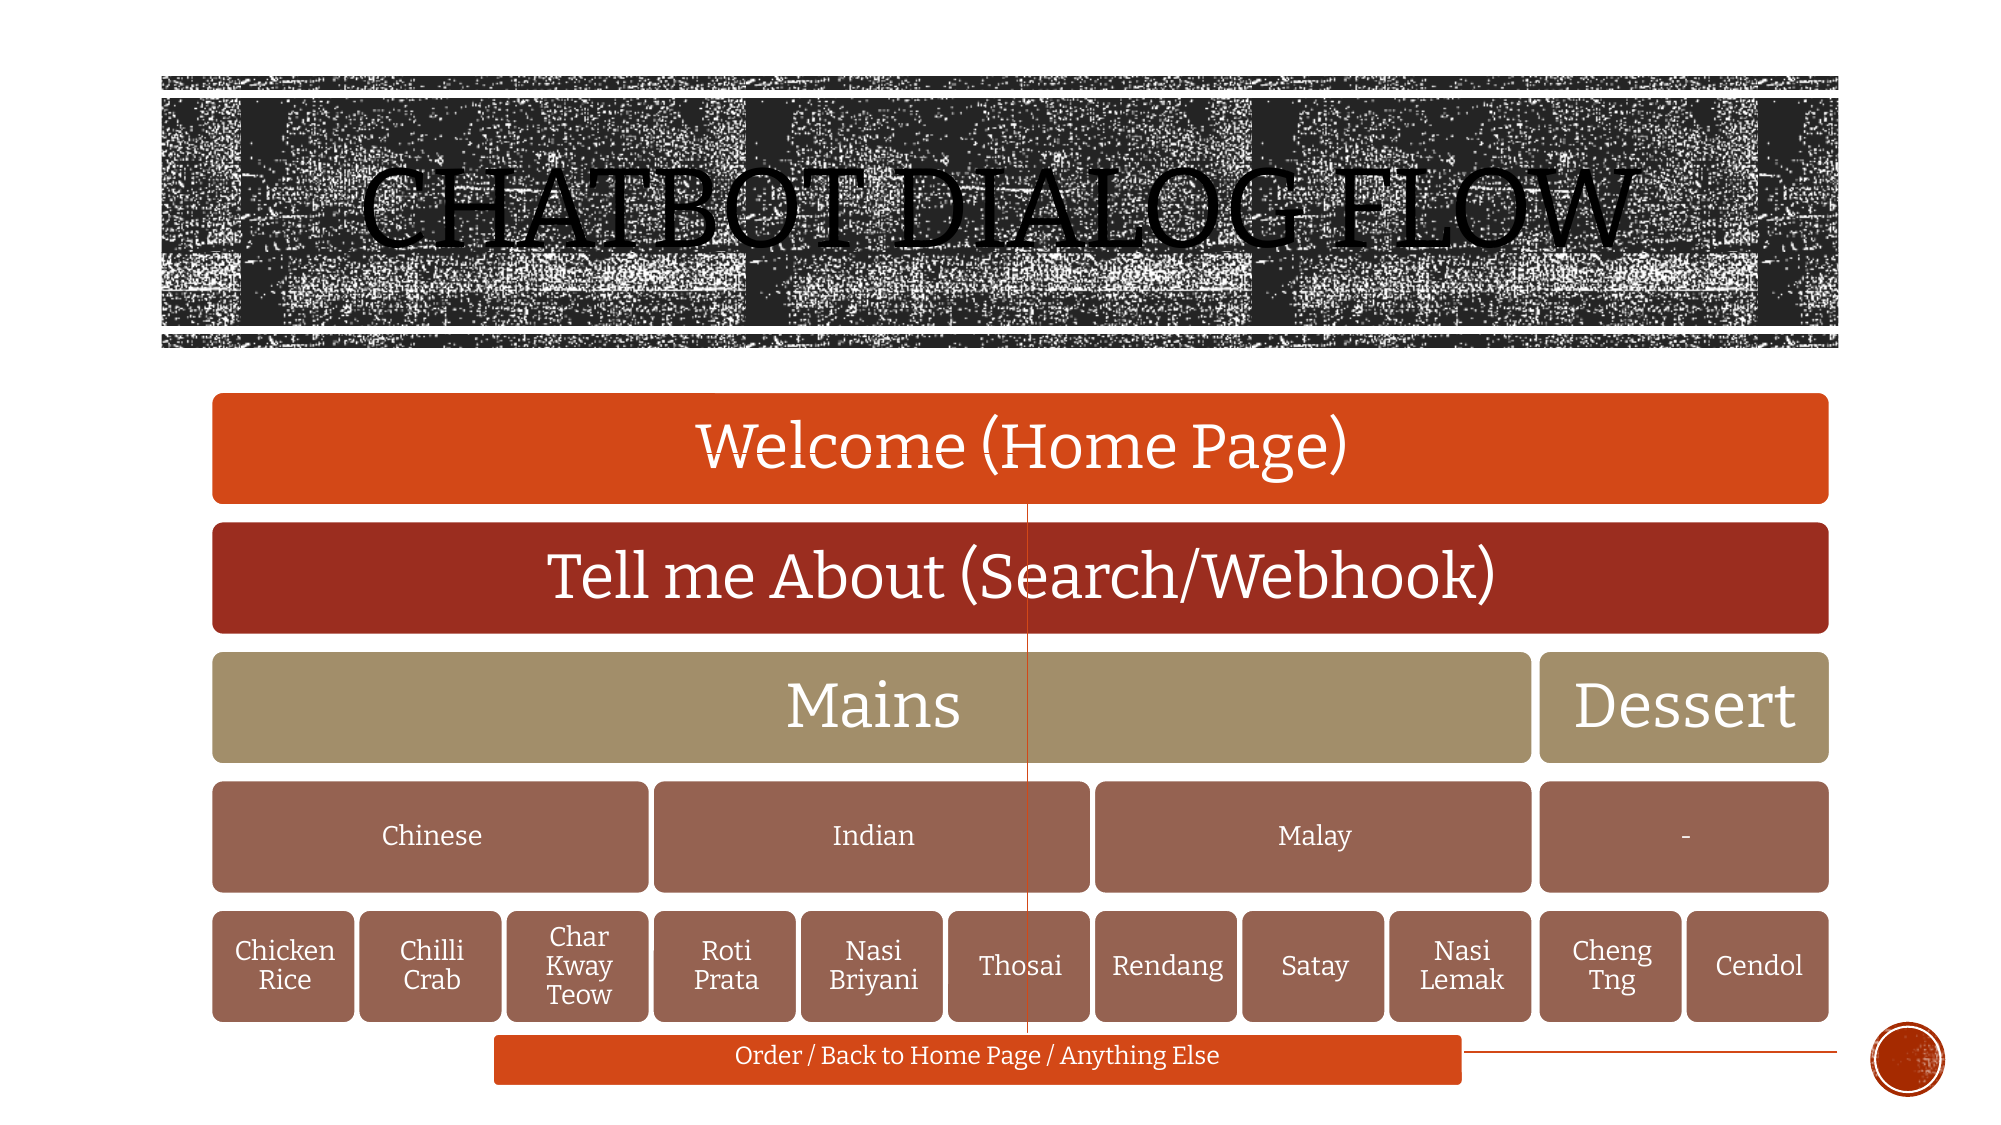

# Chatbot Dialog Flow

Welcome (Home Page)
Tell me About (Search/Webhook)
Mains
Chinese
Chicken Rice
Chilli Crab
Char Kway Teow
Indian
Roti Prata
Nasi Briyani
Thosai
Malay
Rendang
Satay
Nasi Lemak
Dessert
-
Cheng Tng
Cendol

Order / Back to Home Page / Anything Else